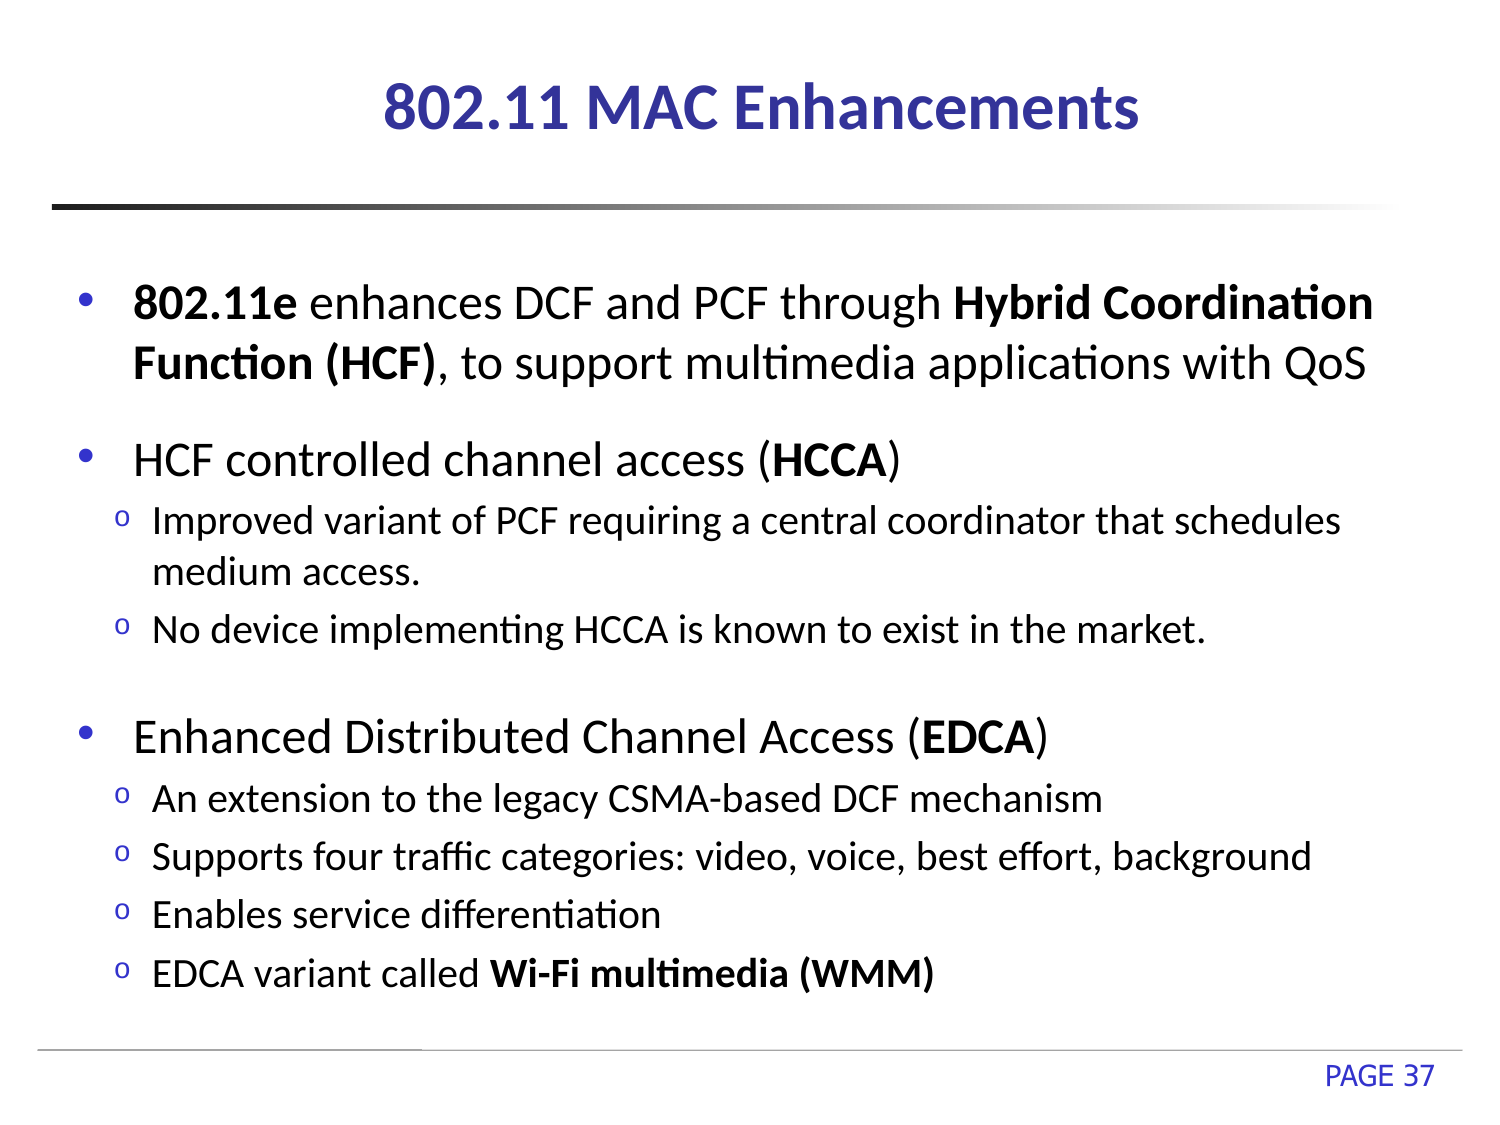

# 802.11 MAC Enhancements

802.11e enhances DCF and PCF through Hybrid Coordination Function (HCF), to support multimedia applications with QoS

HCF controlled channel access (HCCA)
Improved variant of PCF requiring a central coordinator that schedules medium access.
No device implementing HCCA is known to exist in the market.

Enhanced Distributed Channel Access (EDCA)
An extension to the legacy CSMA-based DCF mechanism
Supports four traffic categories: video, voice, best effort, background
Enables service differentiation
EDCA variant called Wi-Fi multimedia (WMM)